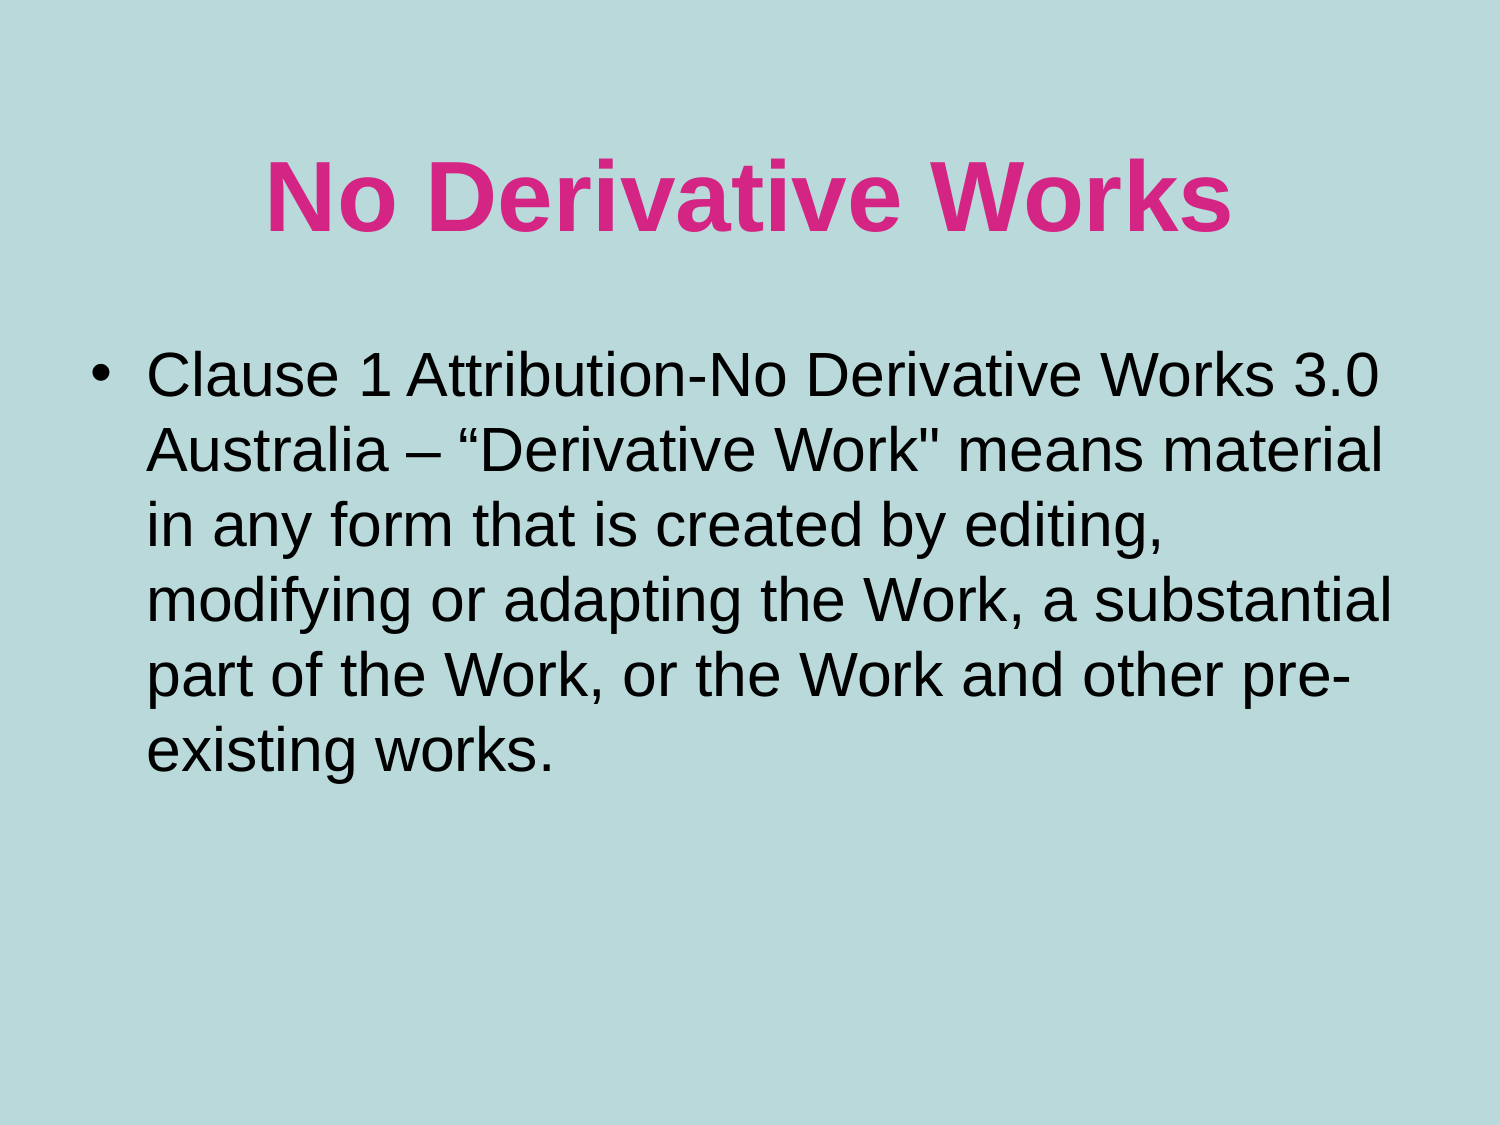

# No Derivative Works
Clause 1 Attribution-No Derivative Works 3.0 Australia – “Derivative Work" means material in any form that is created by editing, modifying or adapting the Work, a substantial part of the Work, or the Work and other pre-existing works.